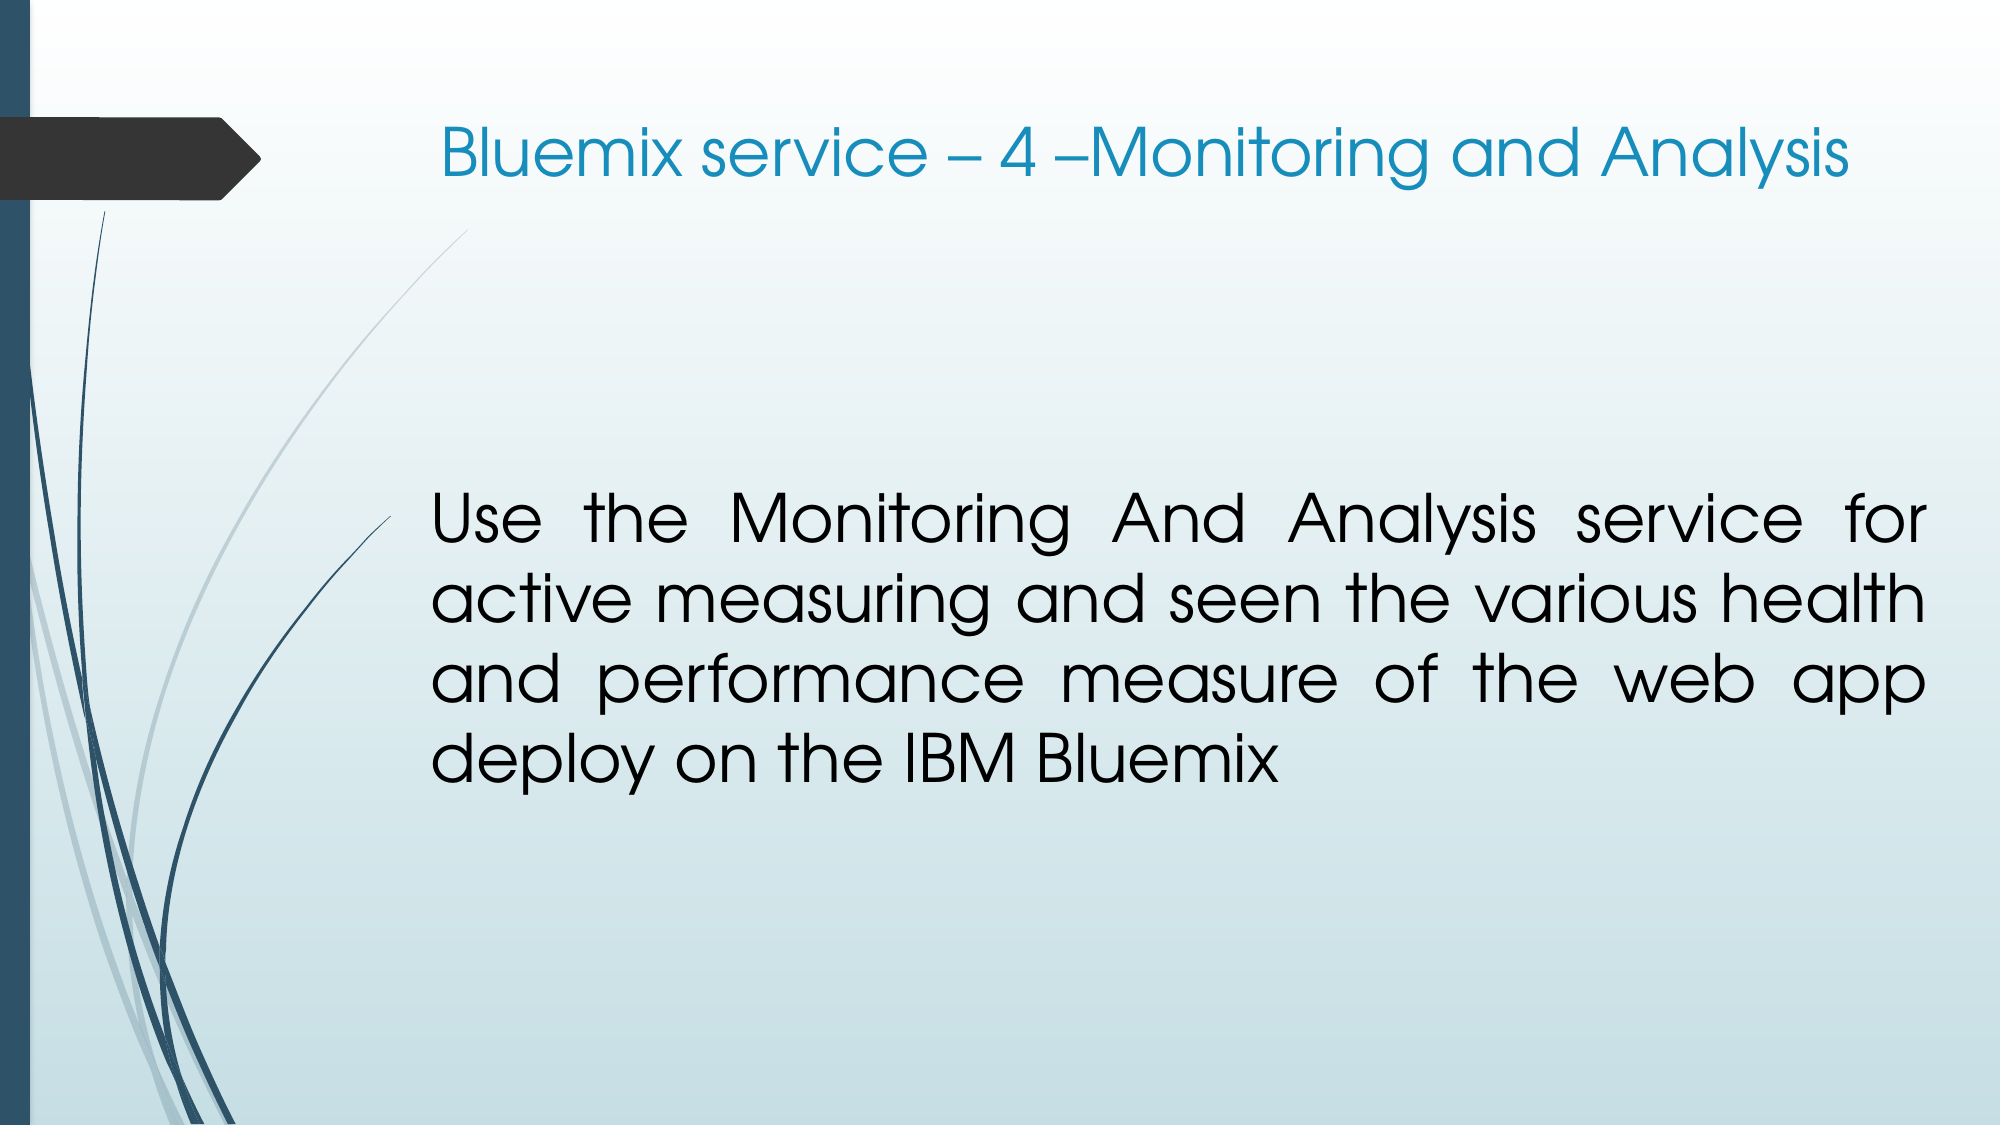

# Bluemix service – 4 –Monitoring and Analysis
Use the Monitoring And Analysis service for active measuring and seen the various health and performance measure of the web app deploy on the IBM Bluemix